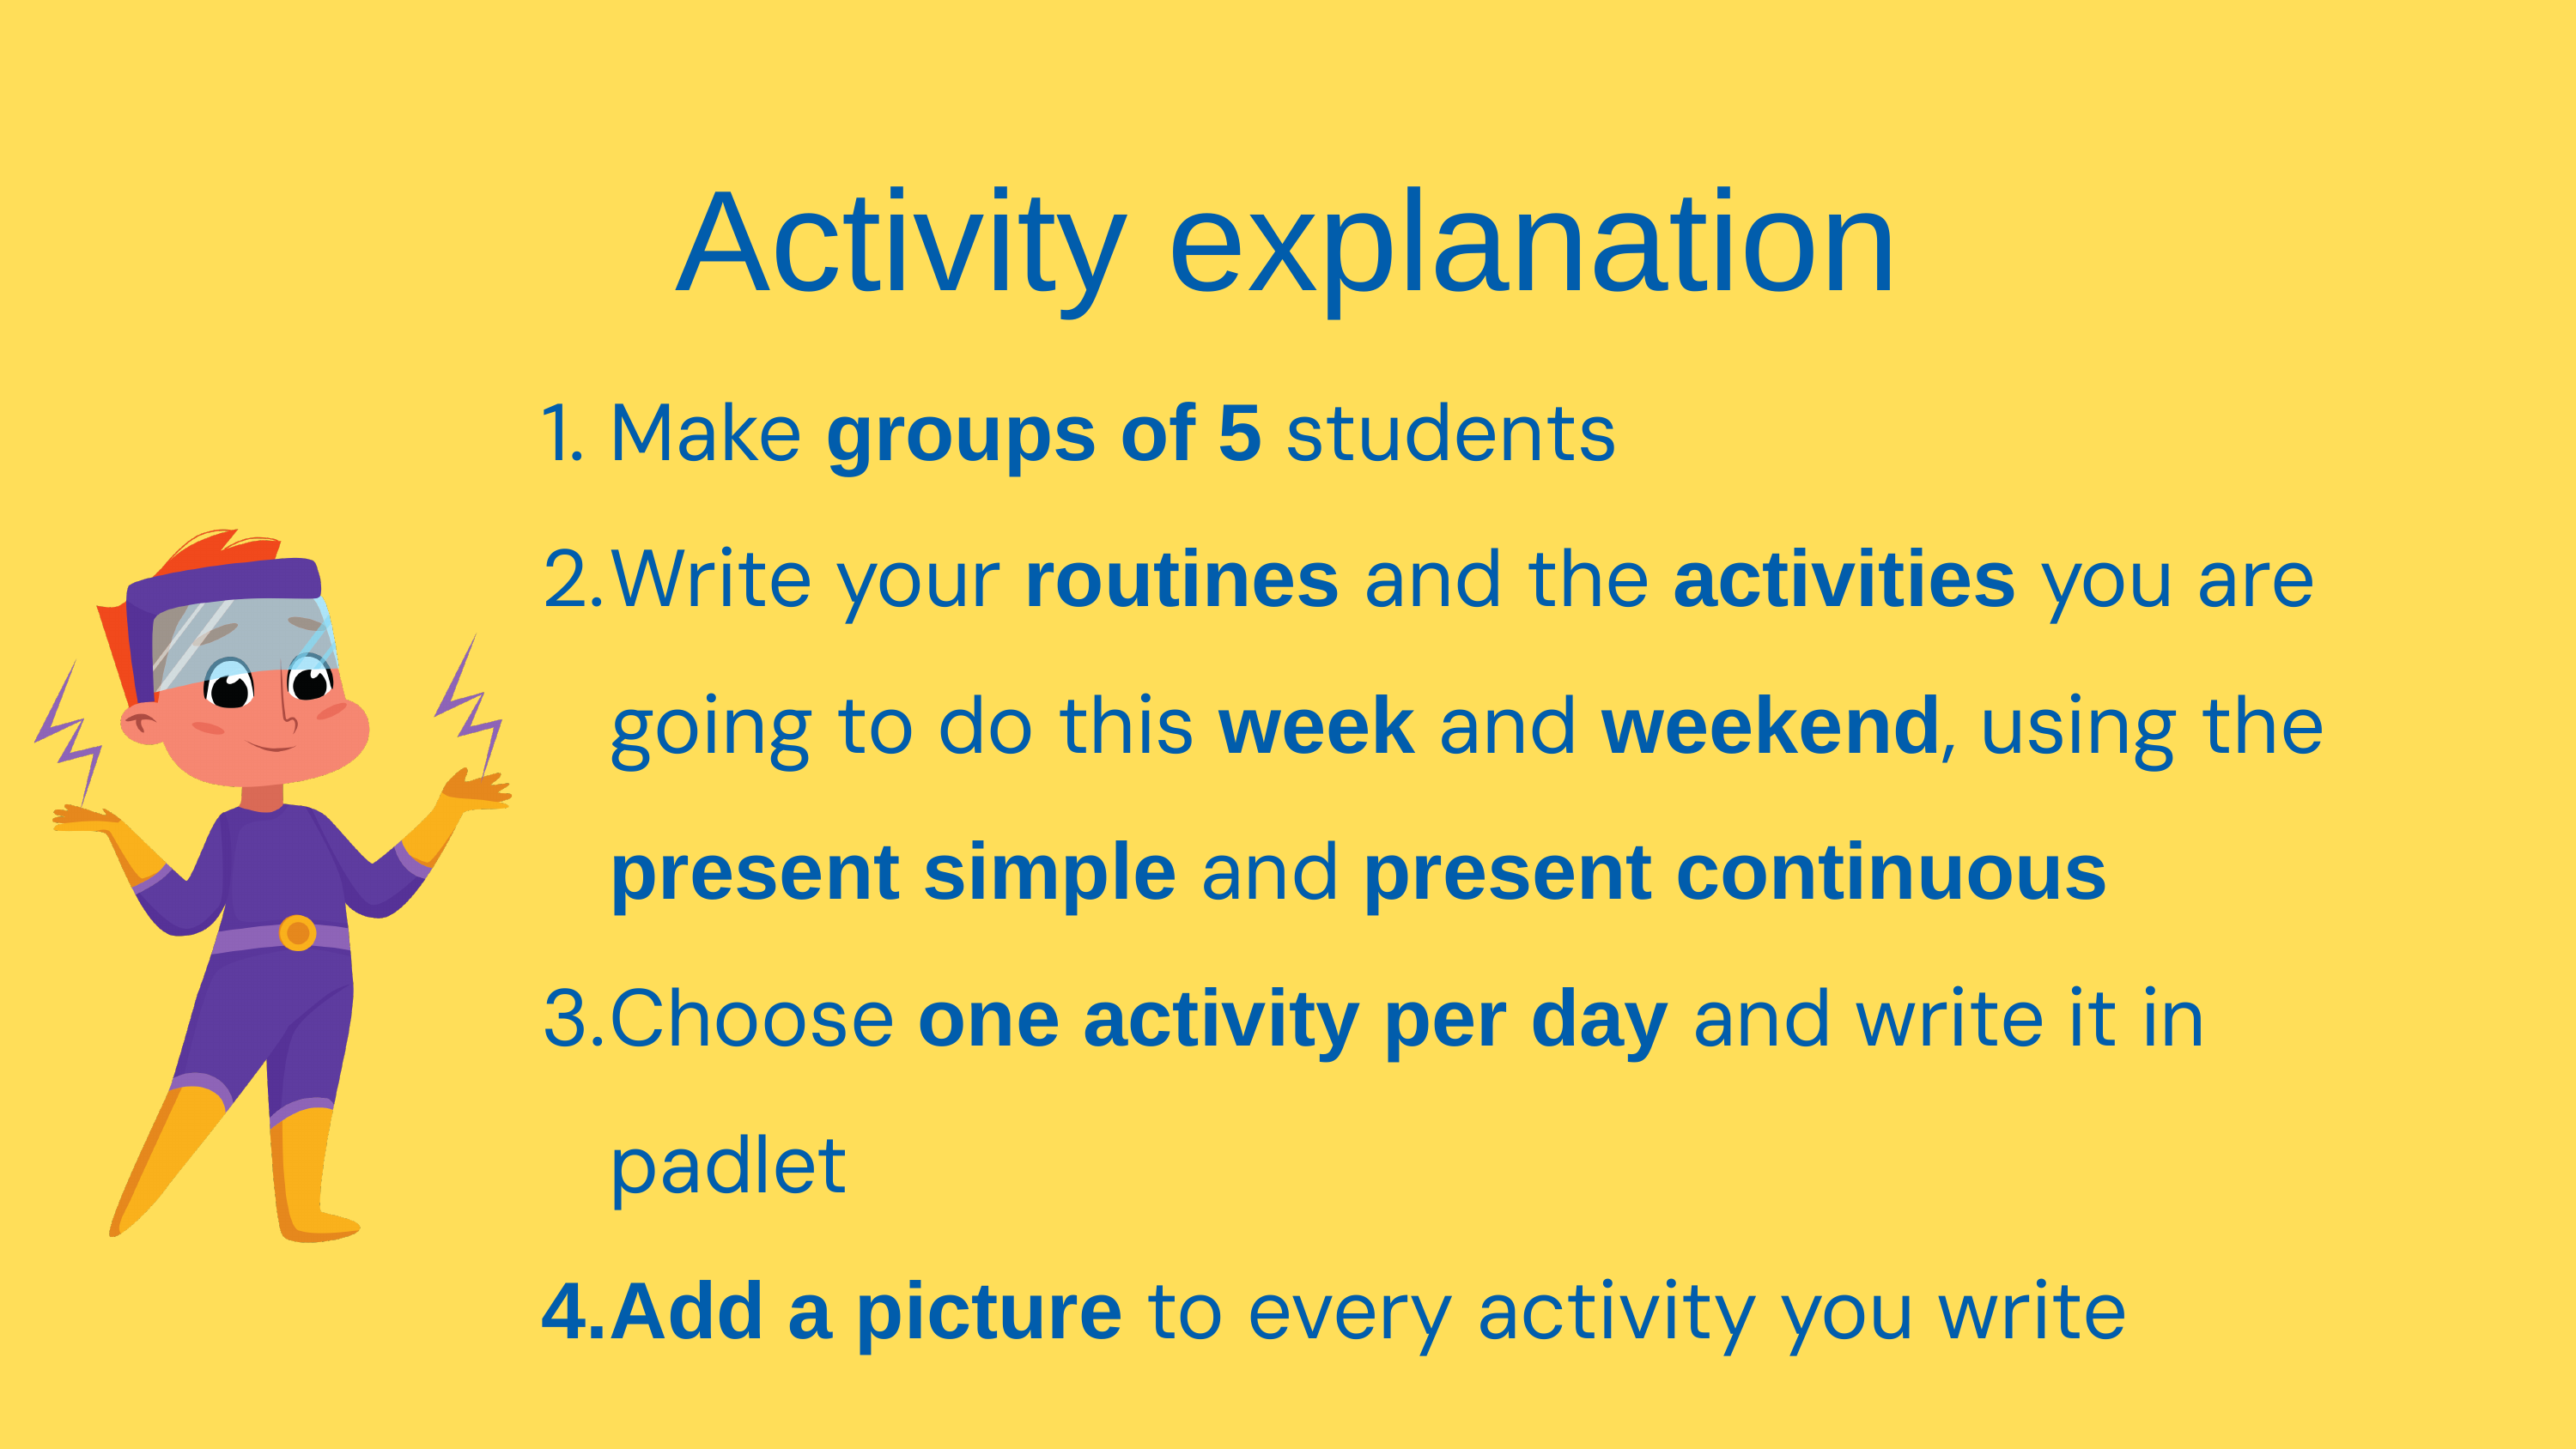

Activity explanation
Make groups of 5 students
Write your routines and the activities you are going to do this week and weekend, using the present simple and present continuous
Choose one activity per day and write it in padlet
Add a picture to every activity you write